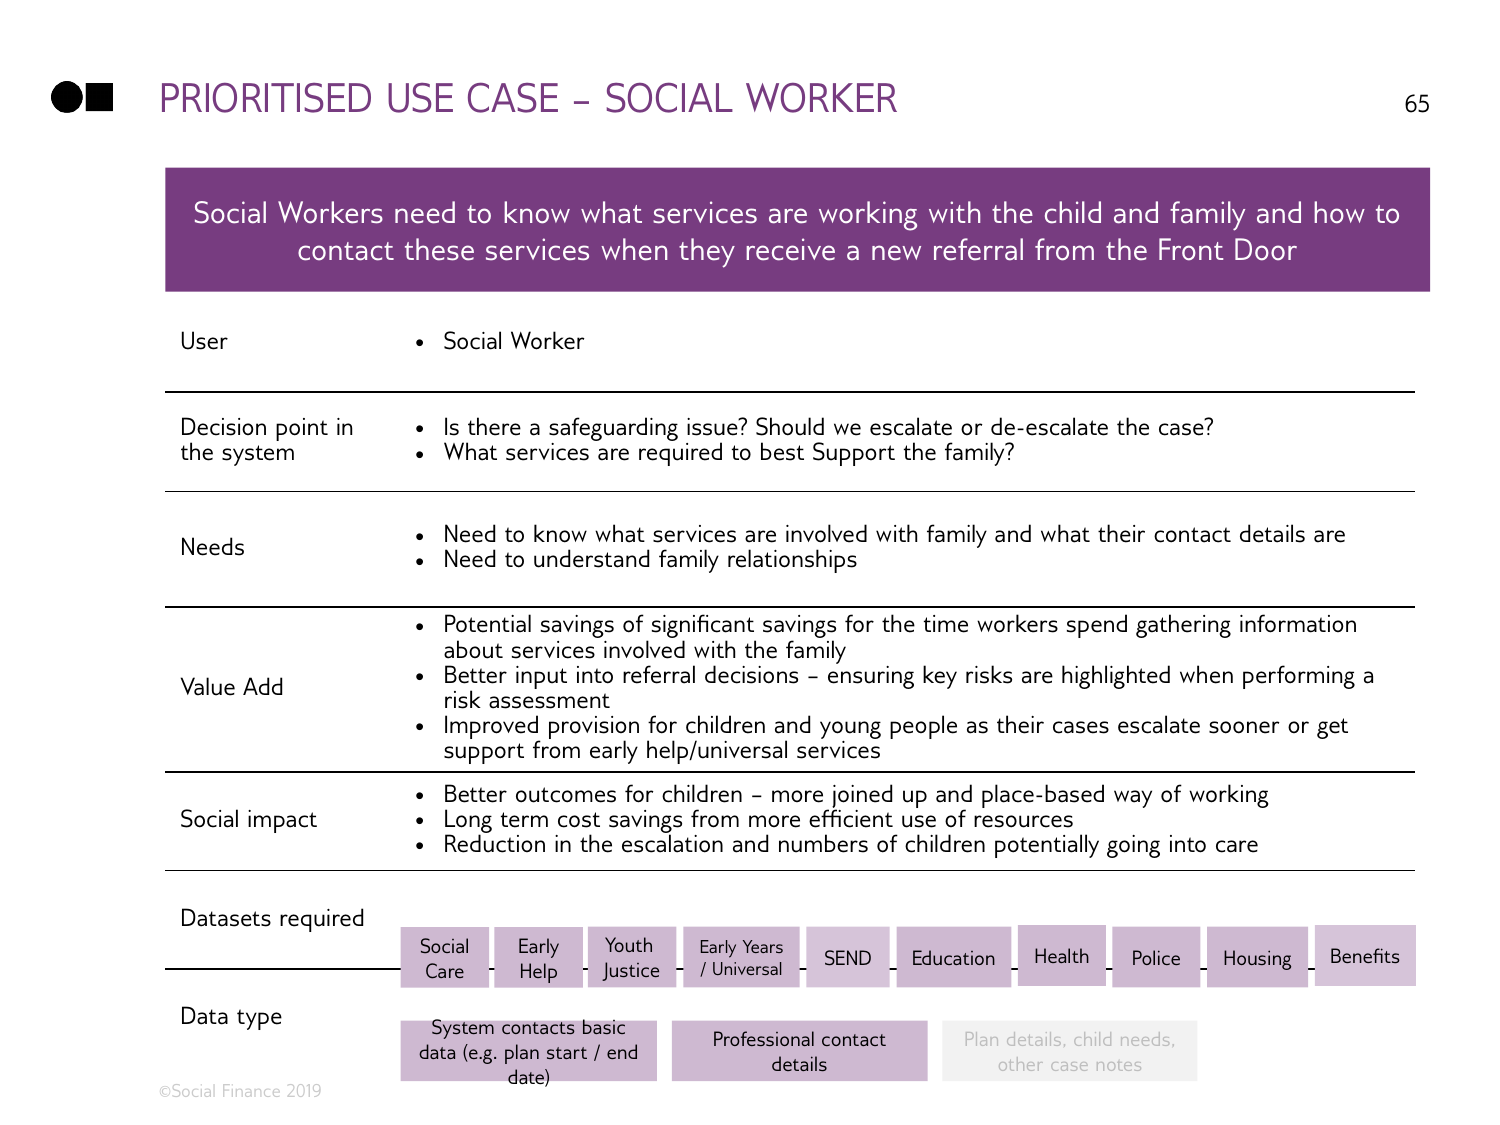

# Prioritised use case – social worker
65
Social Workers need to know what services are working with the child and family and how to contact these services when they receive a new referral from the Front Door
| User | Social Worker |
| --- | --- |
| Decision point in the system | Is there a safeguarding issue? Should we escalate or de-escalate the case? What services are required to best Support the family? |
| Needs | Need to know what services are involved with family and what their contact details are Need to understand family relationships |
| Value Add | Potential savings of significant savings for the time workers spend gathering information about services involved with the family Better input into referral decisions – ensuring key risks are highlighted when performing a risk assessment Improved provision for children and young people as their cases escalate sooner or get support from early help/universal services |
| Social impact | Better outcomes for children – more joined up and place-based way of working Long term cost savings from more efficient use of resources Reduction in the escalation and numbers of children potentially going into care |
| Datasets required |  |
| Data type |  |
Health
Benefits
Youth  Justice
Early Years / Universal
SEND
Education
Police
Housing
Social Care
Early Help
System contacts basic data (e.g. plan start / end date)
Professional contact details
Plan details, child needs, other case notes